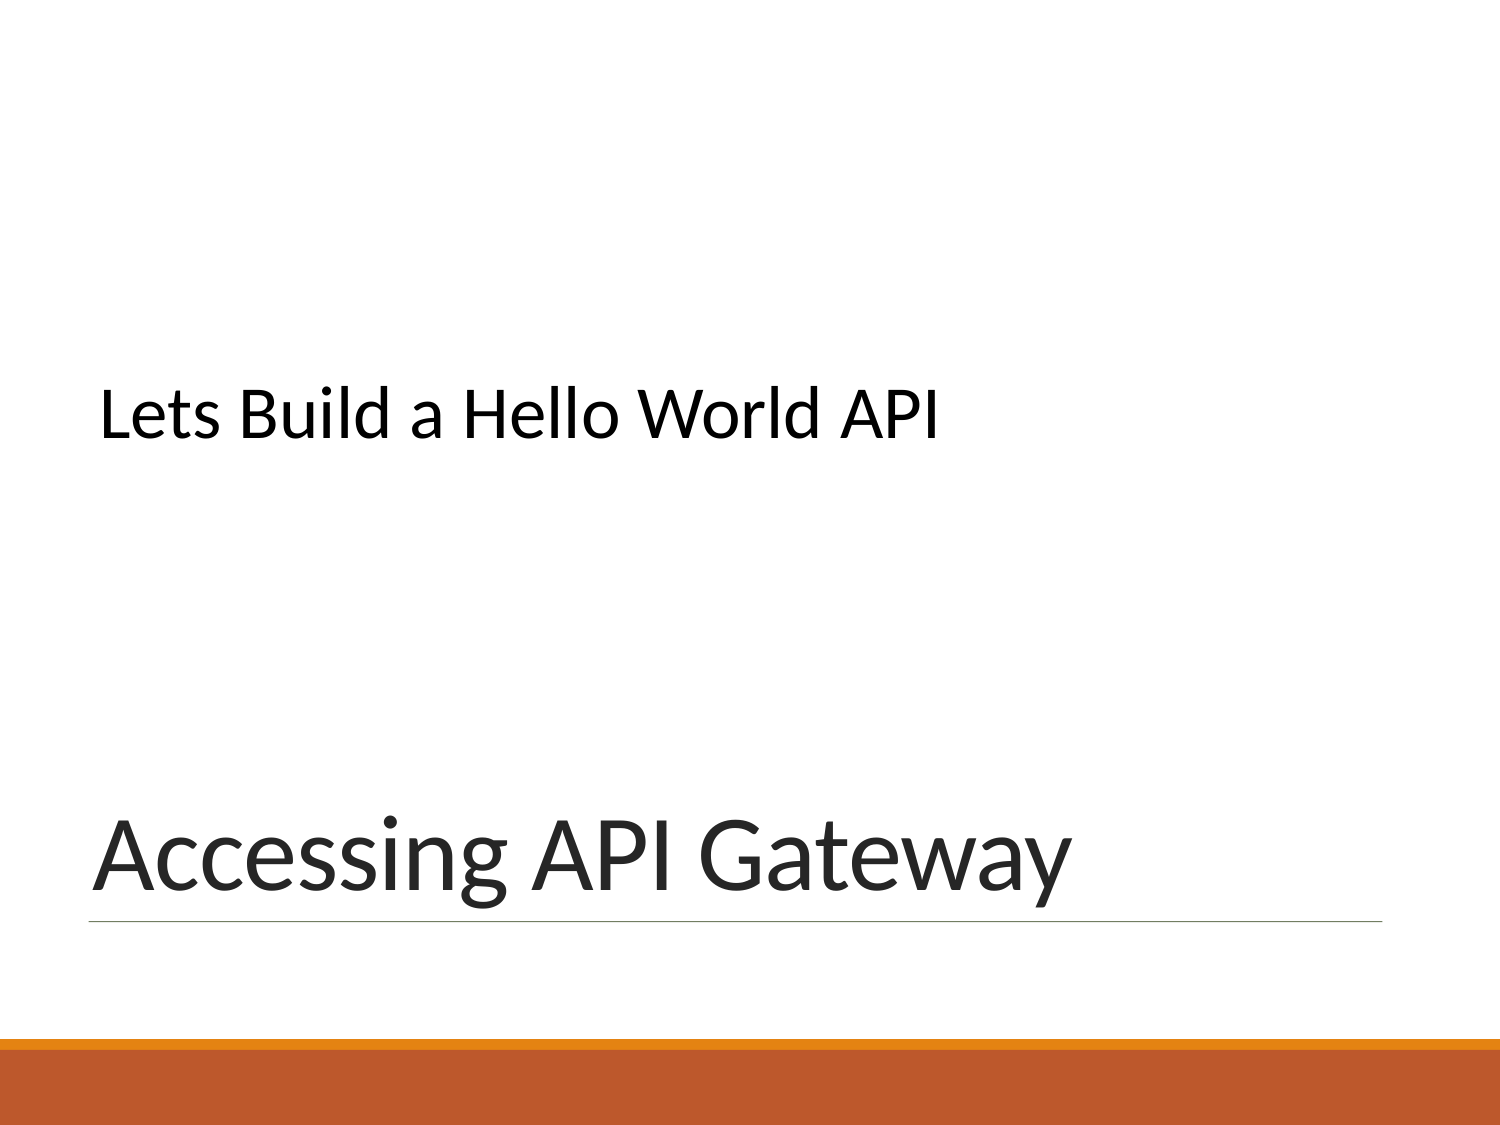

Lets Build a Hello World API
# Accessing API Gateway